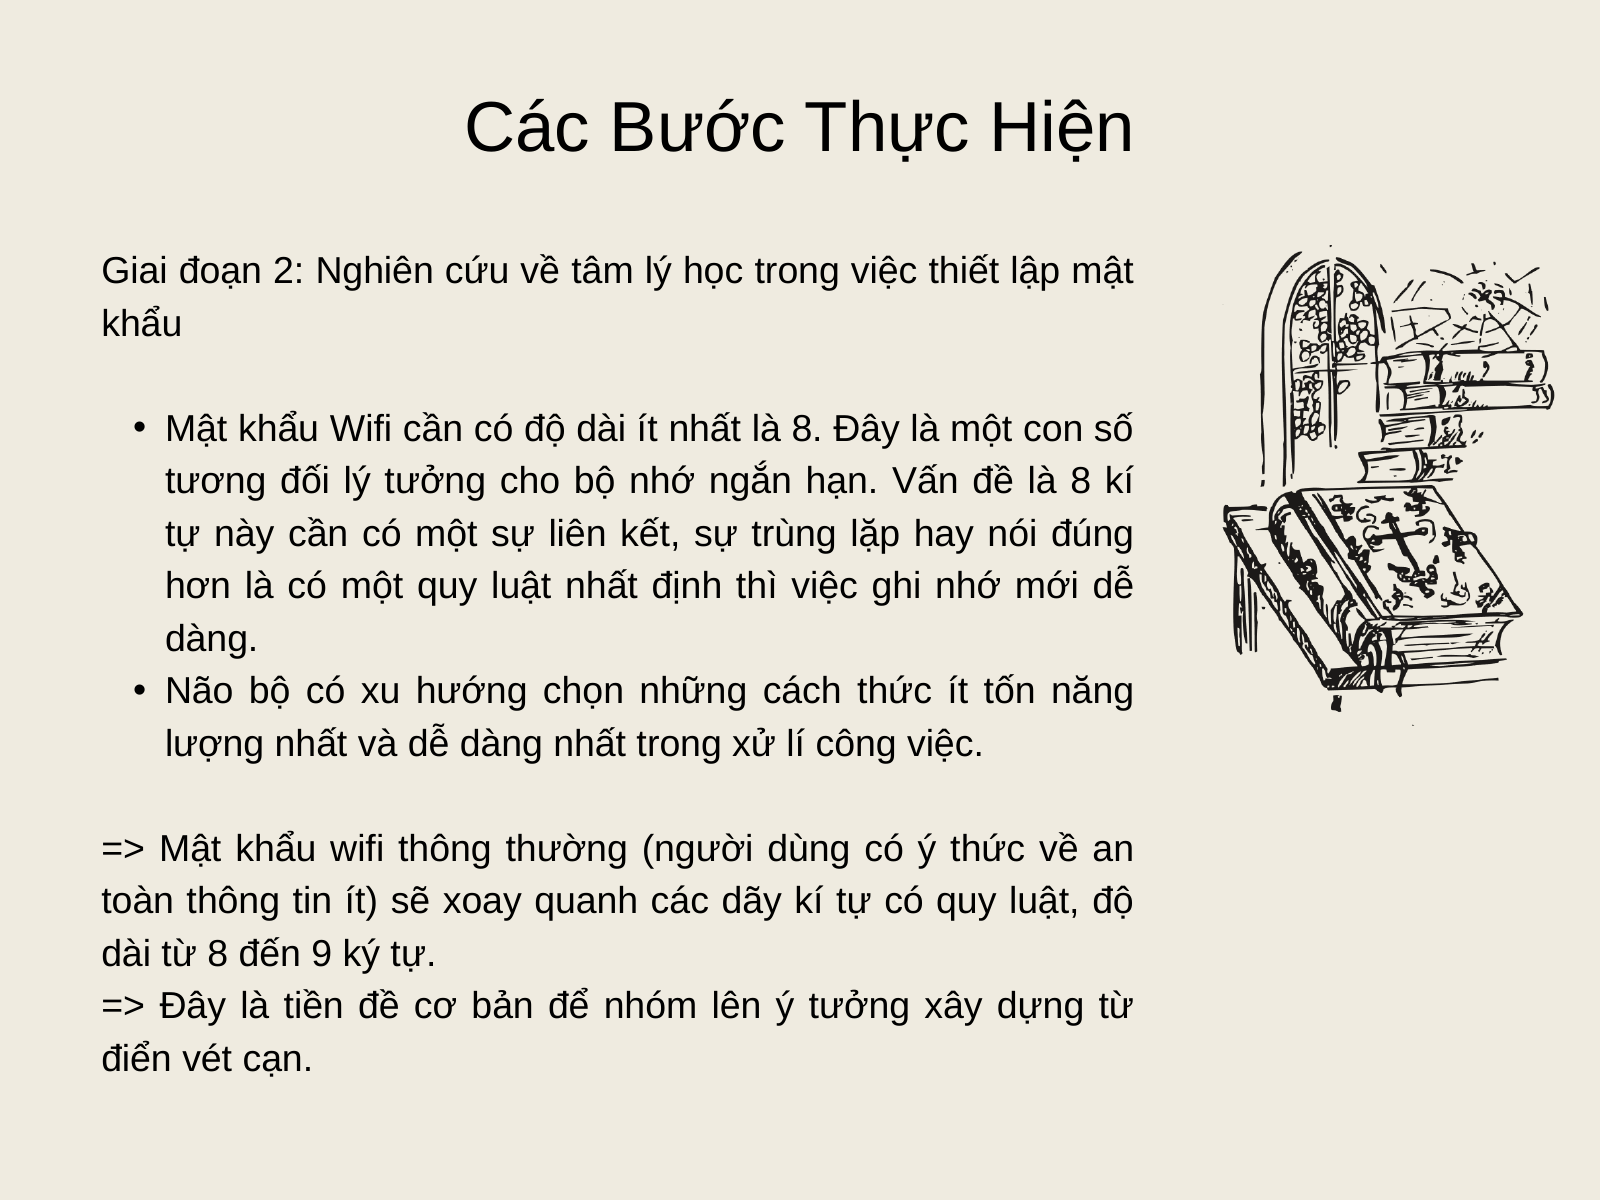

Các Bước Thực Hiện
Giai đoạn 2: Nghiên cứu về tâm lý học trong việc thiết lập mật khẩu

Mật khẩu Wifi cần có độ dài ít nhất là 8. Đây là một con số tương đối lý tưởng cho bộ nhớ ngắn hạn. Vấn đề là 8 kí tự này cần có một sự liên kết, sự trùng lặp hay nói đúng hơn là có một quy luật nhất định thì việc ghi nhớ mới dễ dàng.
Não bộ có xu hướng chọn những cách thức ít tốn năng lượng nhất và dễ dàng nhất trong xử lí công việc.

=> Mật khẩu wifi thông thường (người dùng có ý thức về an toàn thông tin ít) sẽ xoay quanh các dãy kí tự có quy luật, độ dài từ 8 đến 9 ký tự.
=> Đây là tiền đề cơ bản để nhóm lên ý tưởng xây dựng từ điển vét cạn.